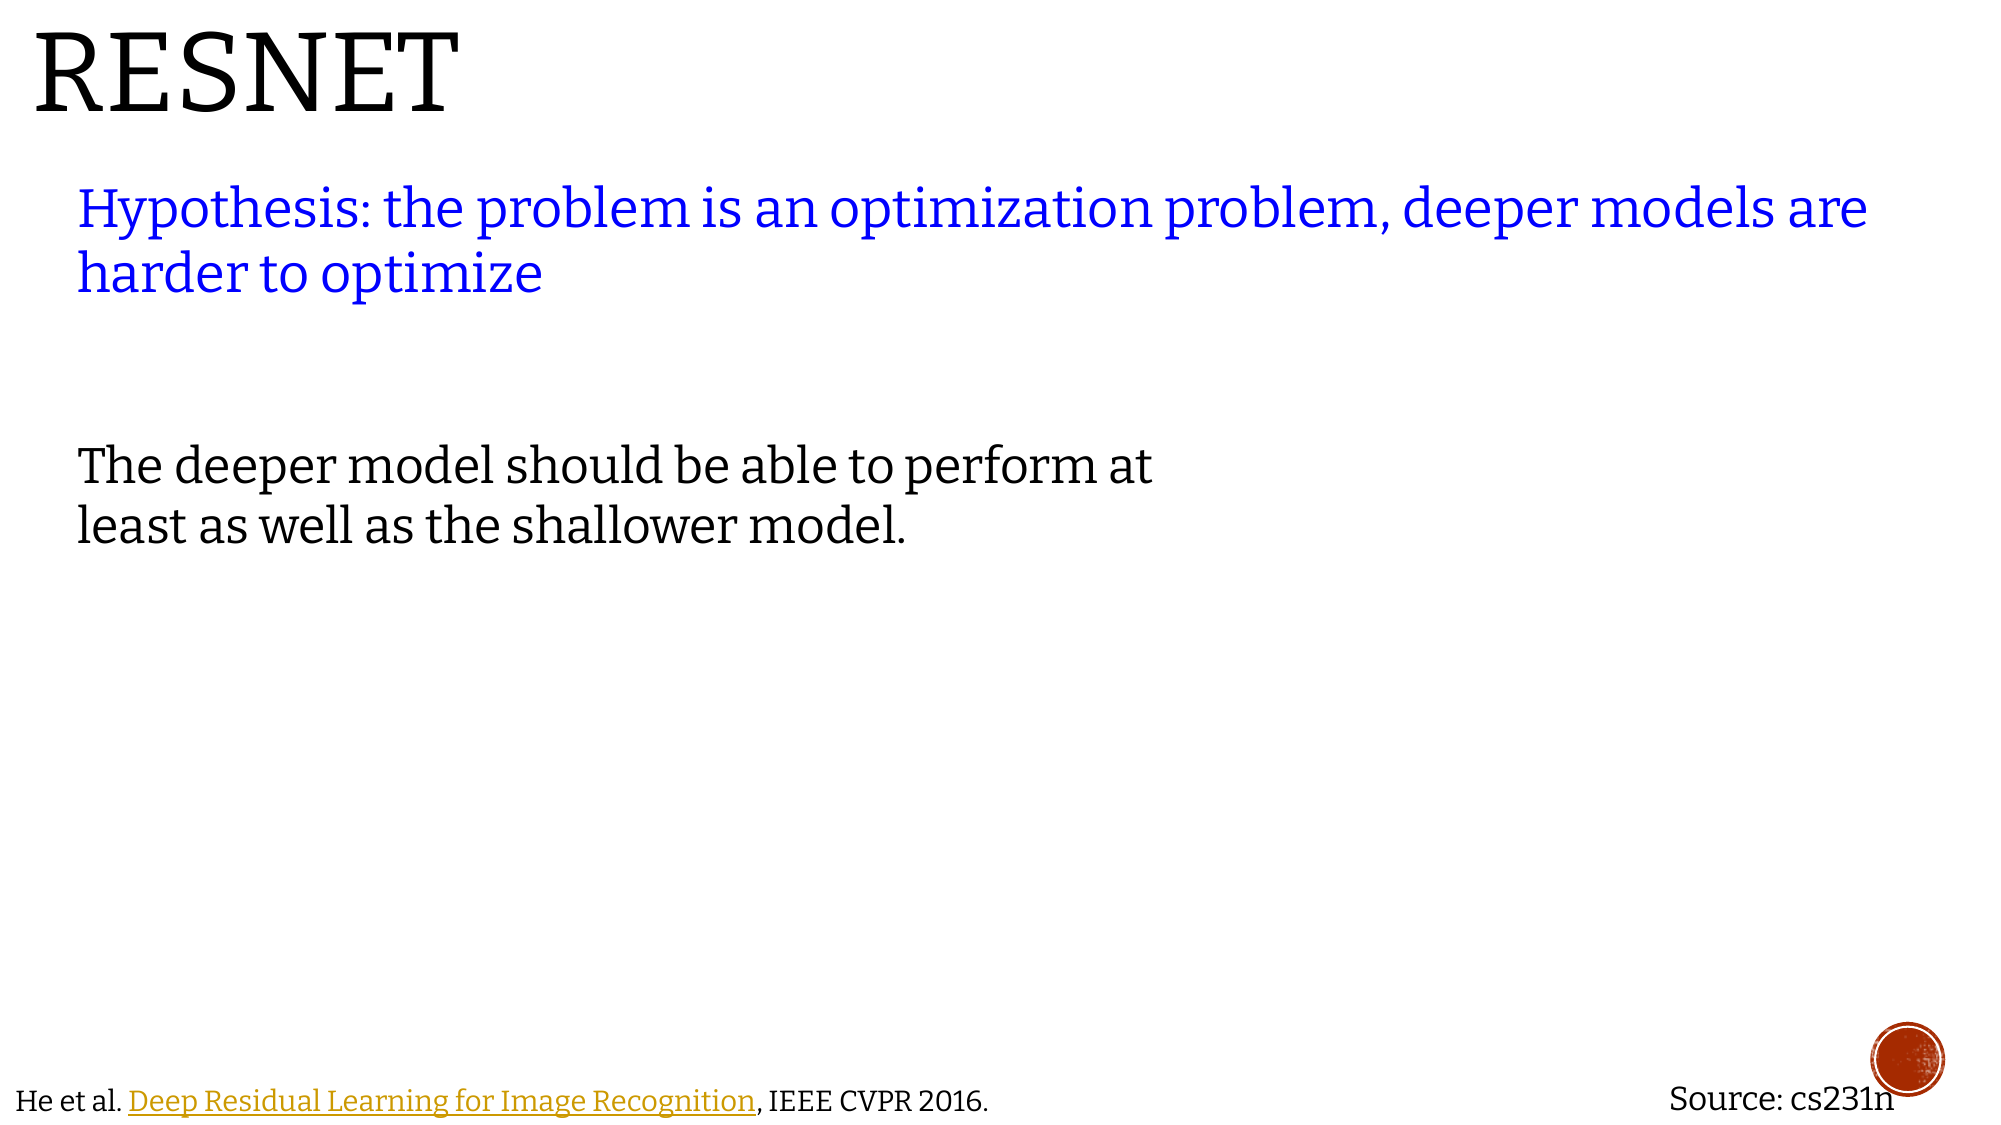

# ResNet
Hypothesis: the problem is an optimization problem, deeper models are harder to optimize

The deeper model should be able to perform at
least as well as the shallower model.
Source: cs231n
He et al. Deep Residual Learning for Image Recognition, IEEE CVPR 2016.